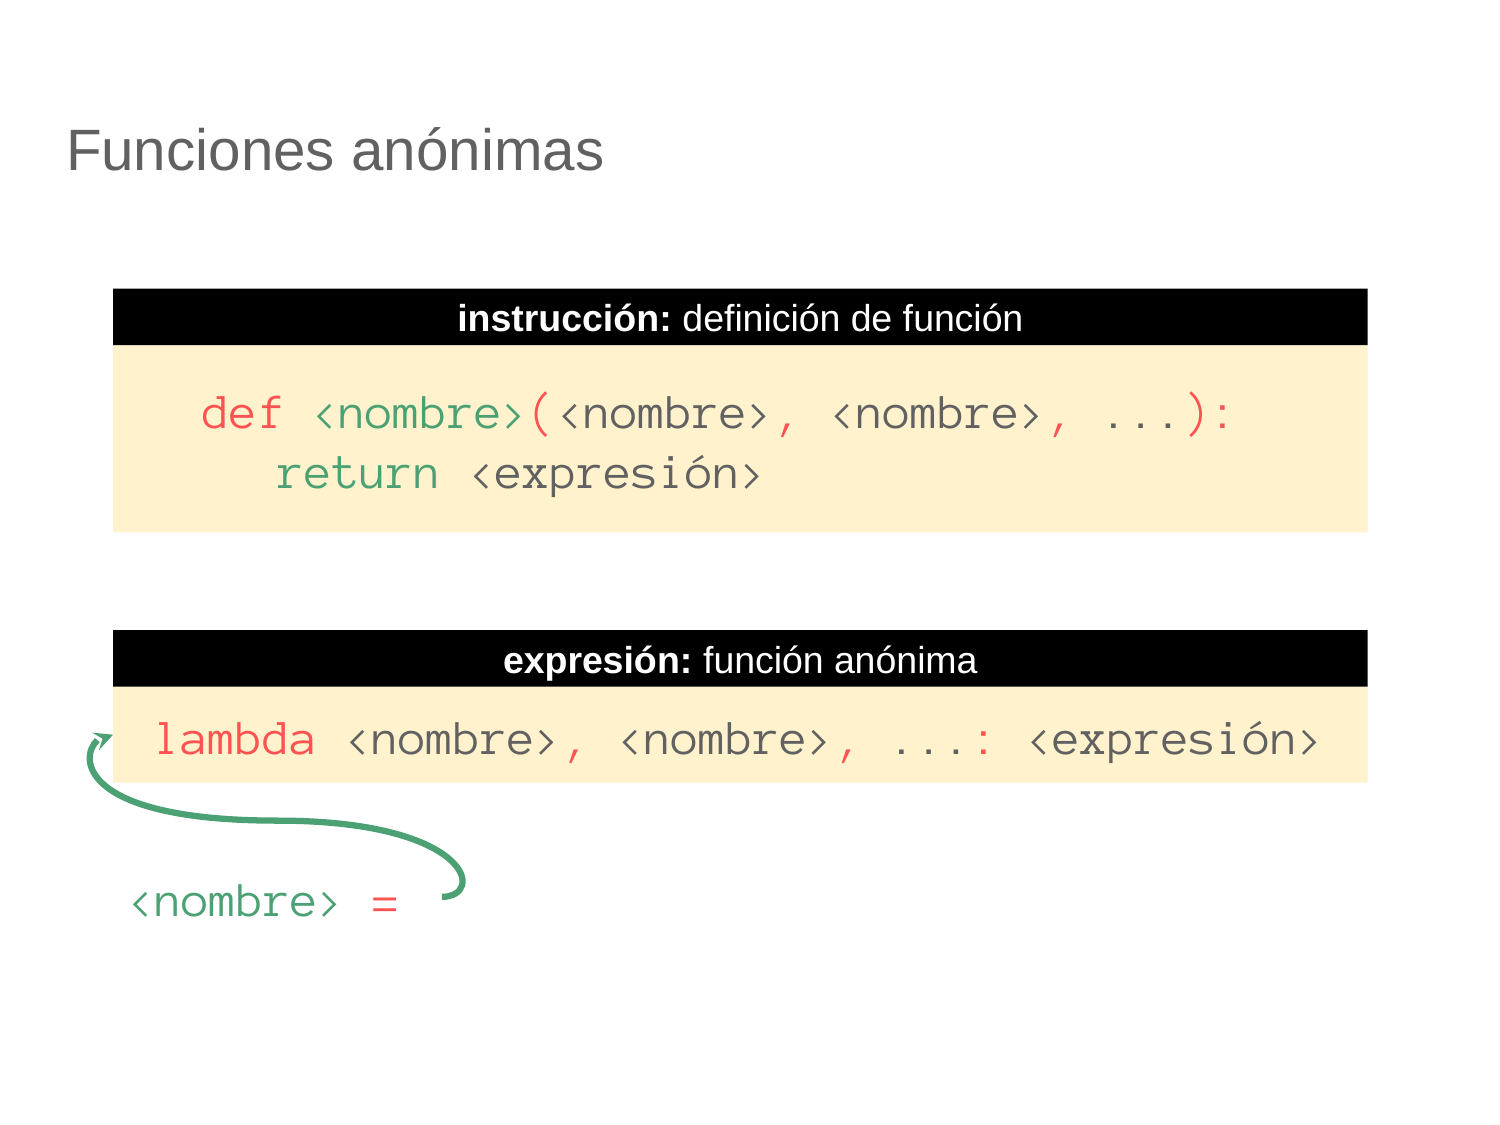

Funciones anónimas
instrucción: definición de función
def <nombre>(<nombre>, <nombre>, ...):
return <expresión>
expresión: función anónima
lambda <nombre>, <nombre>, ...: <expresión>
<nombre> =